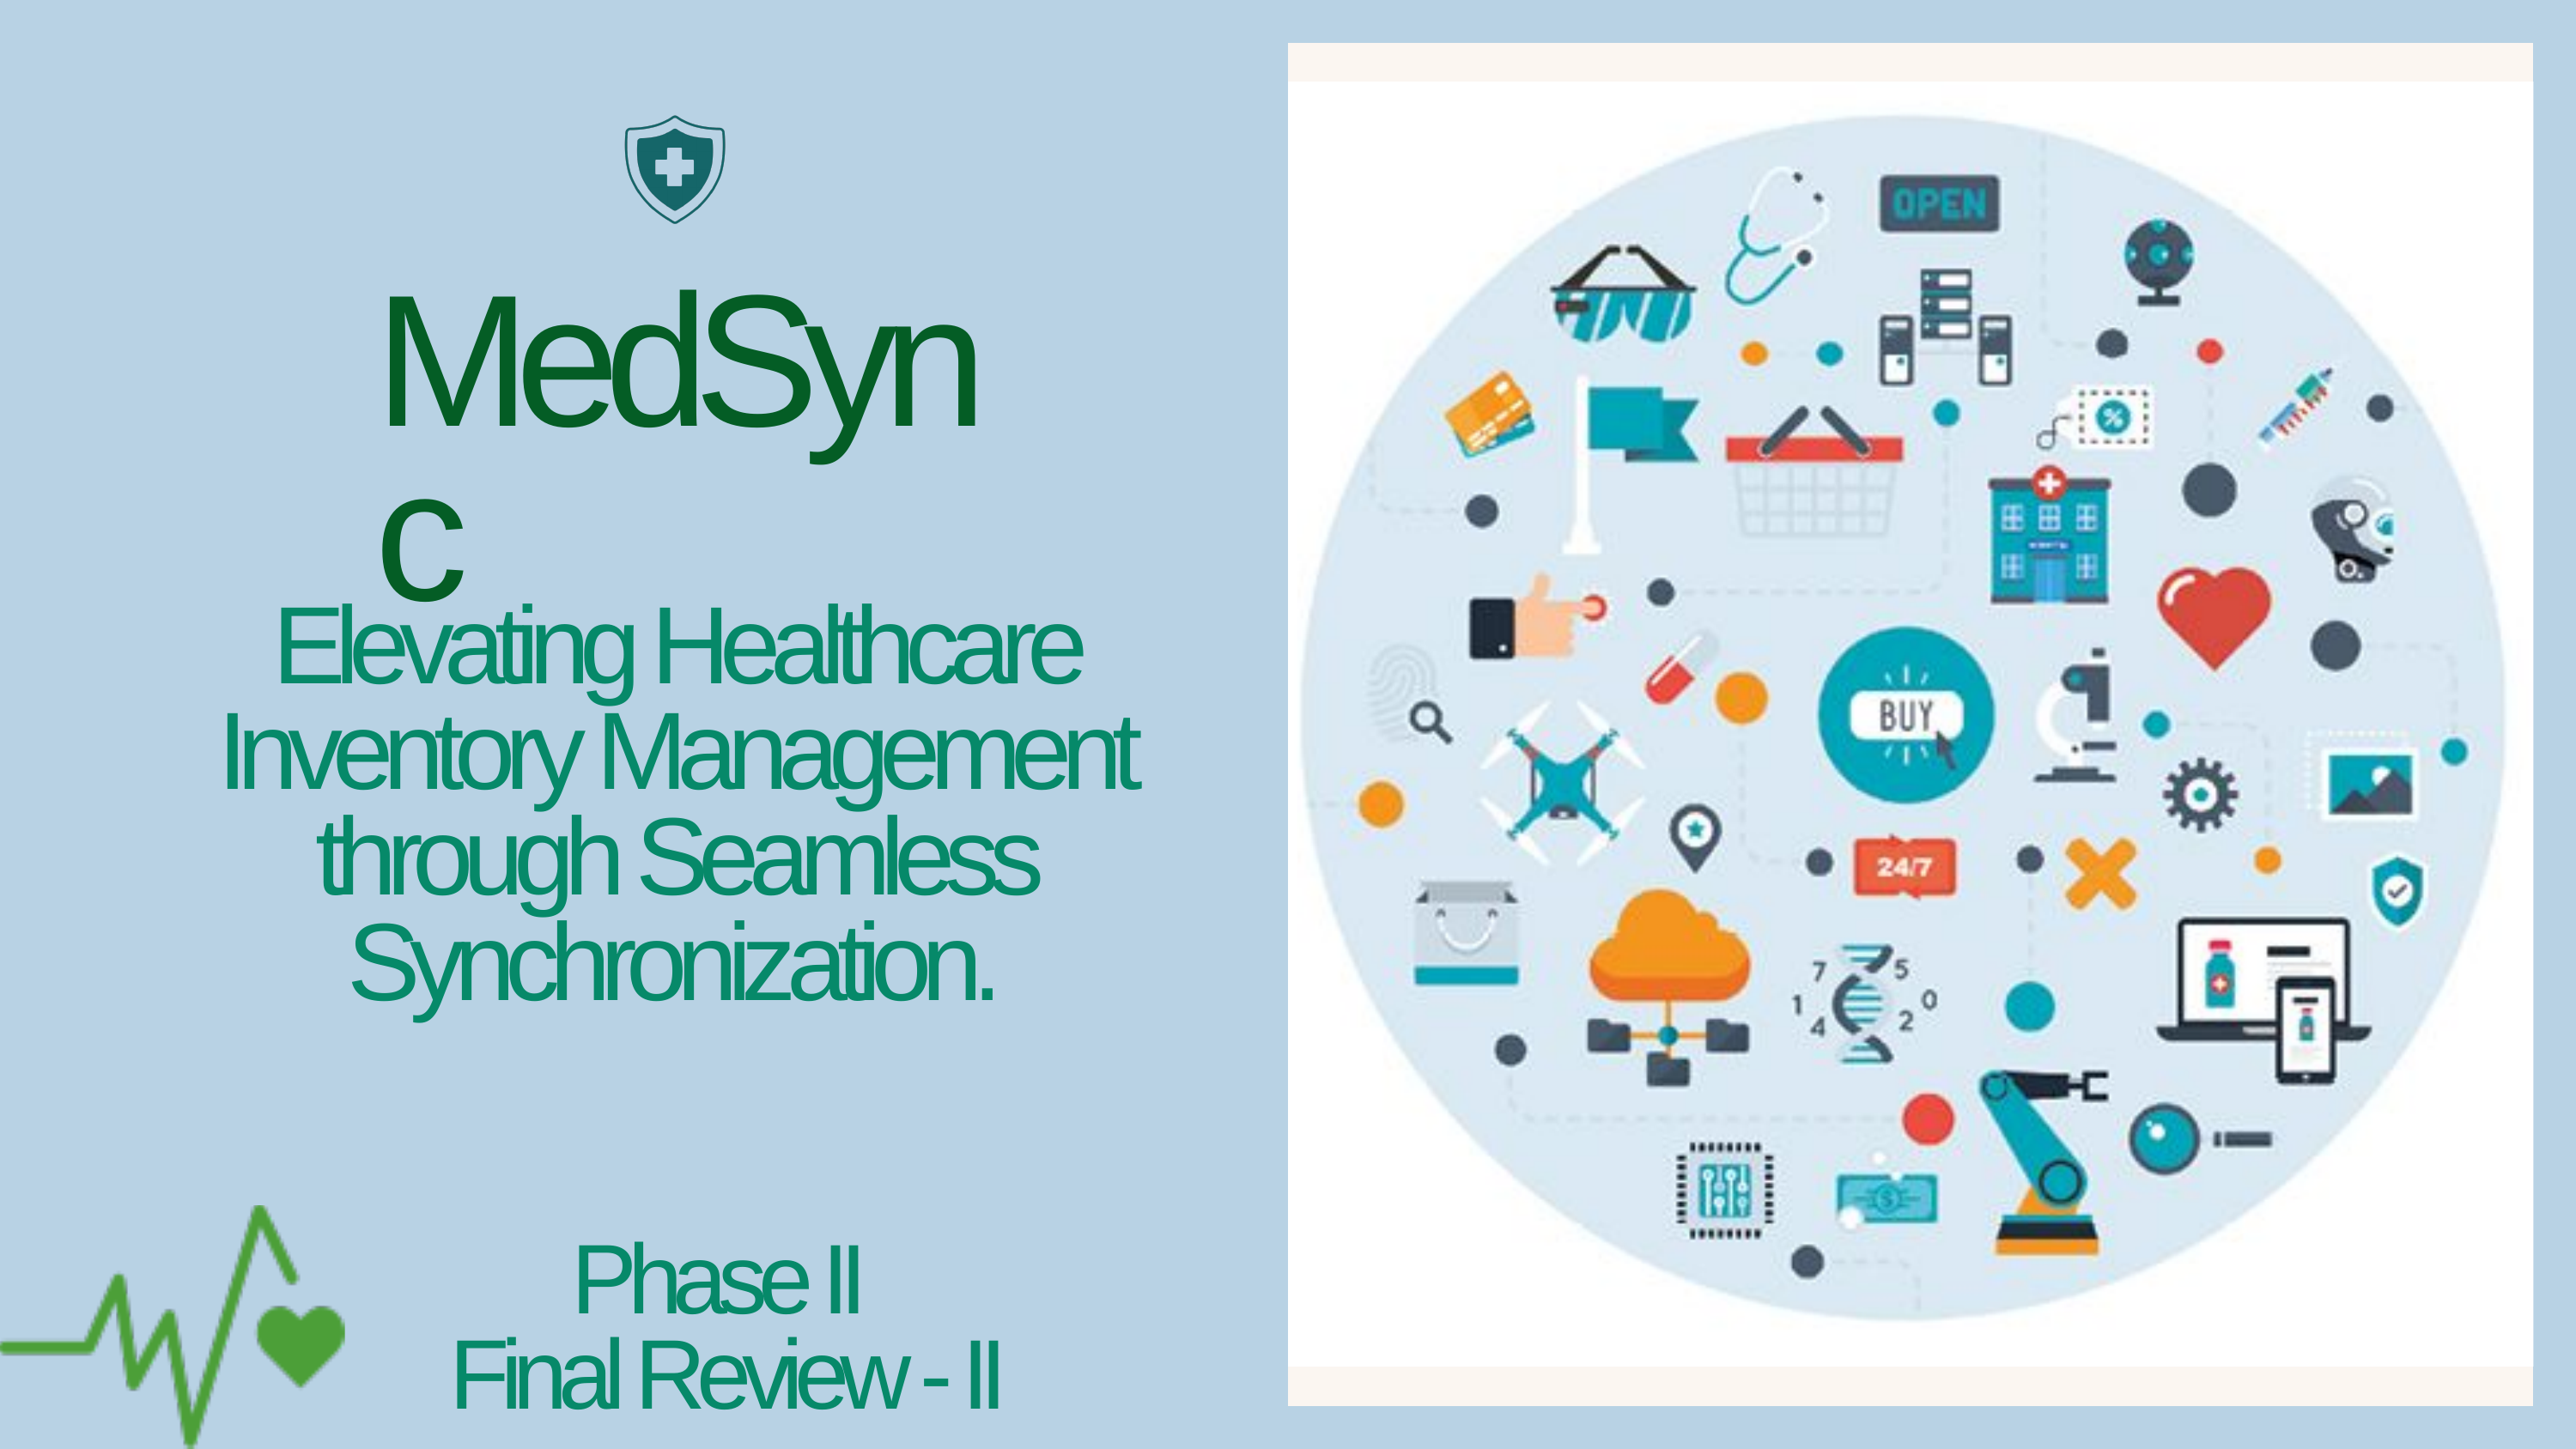

MedSync
Elevating Healthcare Inventory Management through Seamless Synchronization.

Phase II
Final Review - II